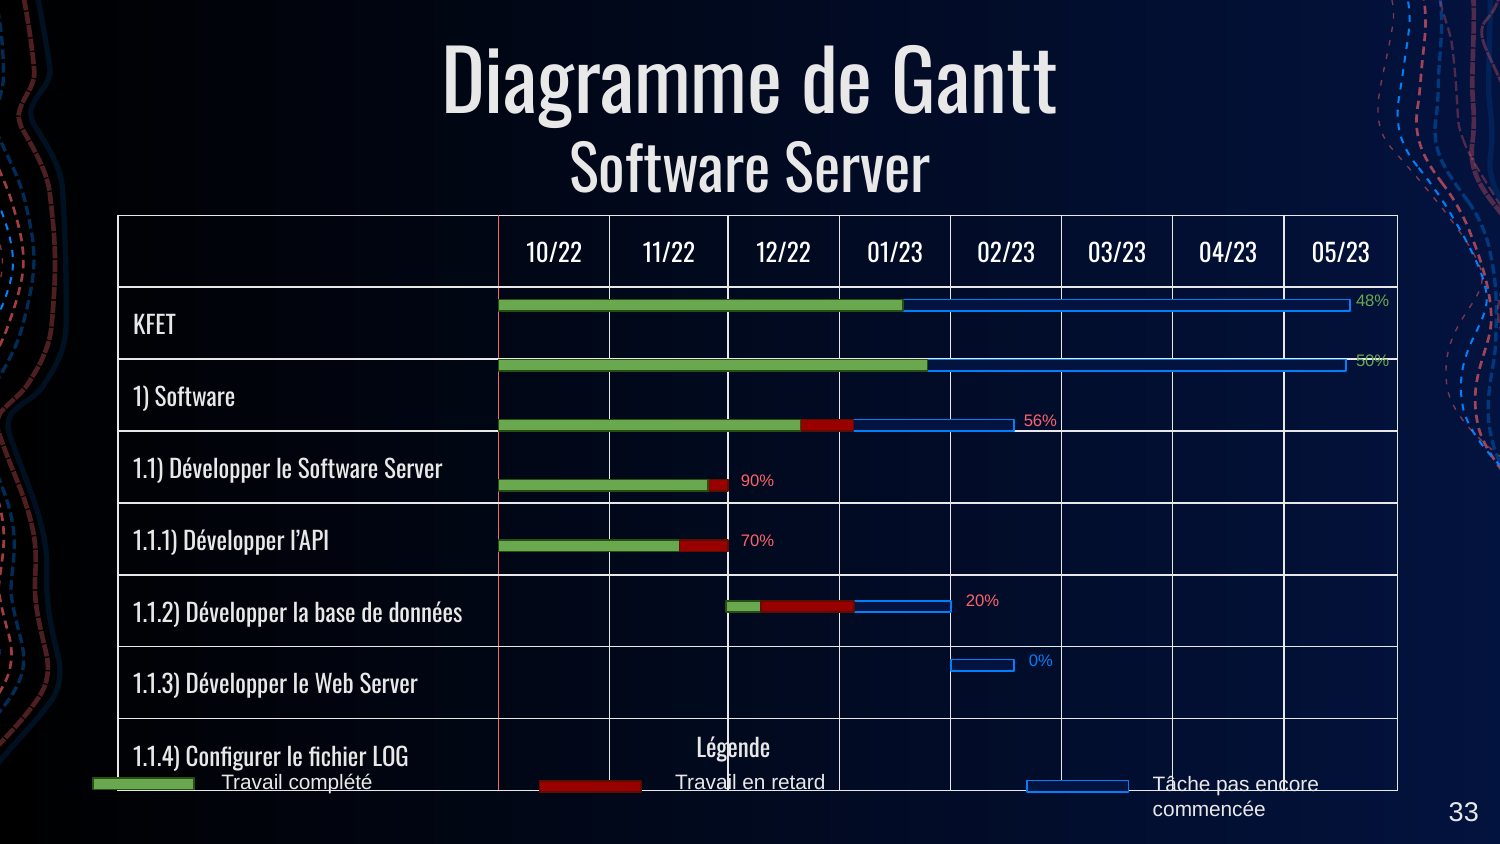

# Diagramme de Gantt
Software Server

|  | 10/22 | 11/22 | 12/22 | 01/23 | 02/23 | 03/23 | 04/23 | 05/23 |
| --- | --- | --- | --- | --- | --- | --- | --- | --- |
| KFET |  |  |  |  |  |  |  |  |
| 1) Software |  |  |  |  |  |  |  |  |
| 1.1) Développer le Software Server |  |  |  |  |  |  |  |  |
| 1.1.1) Développer l’API |  |  |  |  |  |  |  |  |
| 1.1.2) Développer la base de données |  |  |  |  |  |  |  |  |
| 1.1.3) Développer le Web Server |  |  |  |  |  |  |  |  |
| 1.1.4) Configurer le fichier LOG |  |  |  |  |  |  |  |  |
48%

50%

56%

90%

70%

20%

0%

Légende
Travail complété
Travail en retard
Tâche pas encore commencée

33